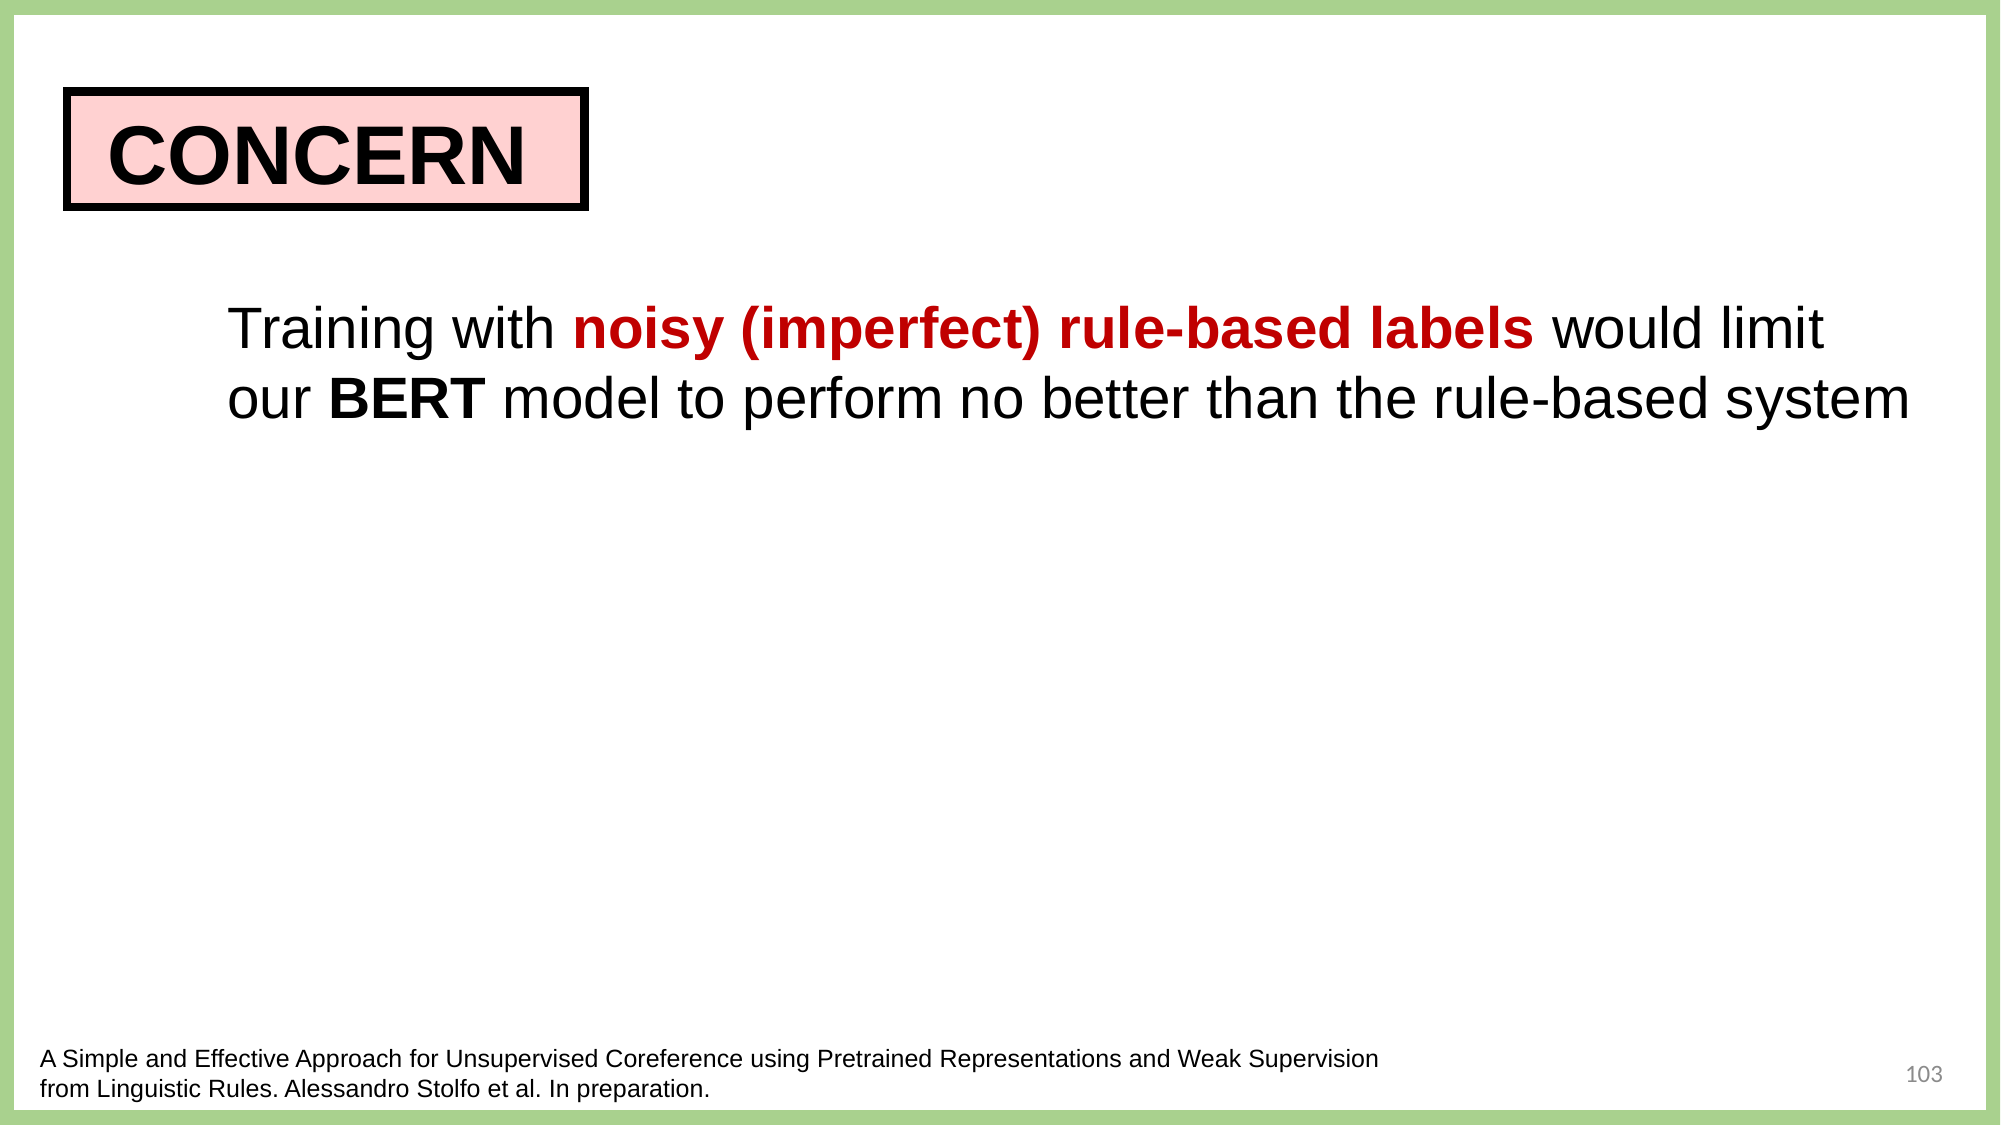

CONCERN
Training with noisy (imperfect) rule-based labels would limit our BERT model to perform no better than the rule-based system

A Simple and Effective Approach for Unsupervised Coreference using Pretrained Representations and Weak Supervision from Linguistic Rules. Alessandro Stolfo et al. In preparation.
103